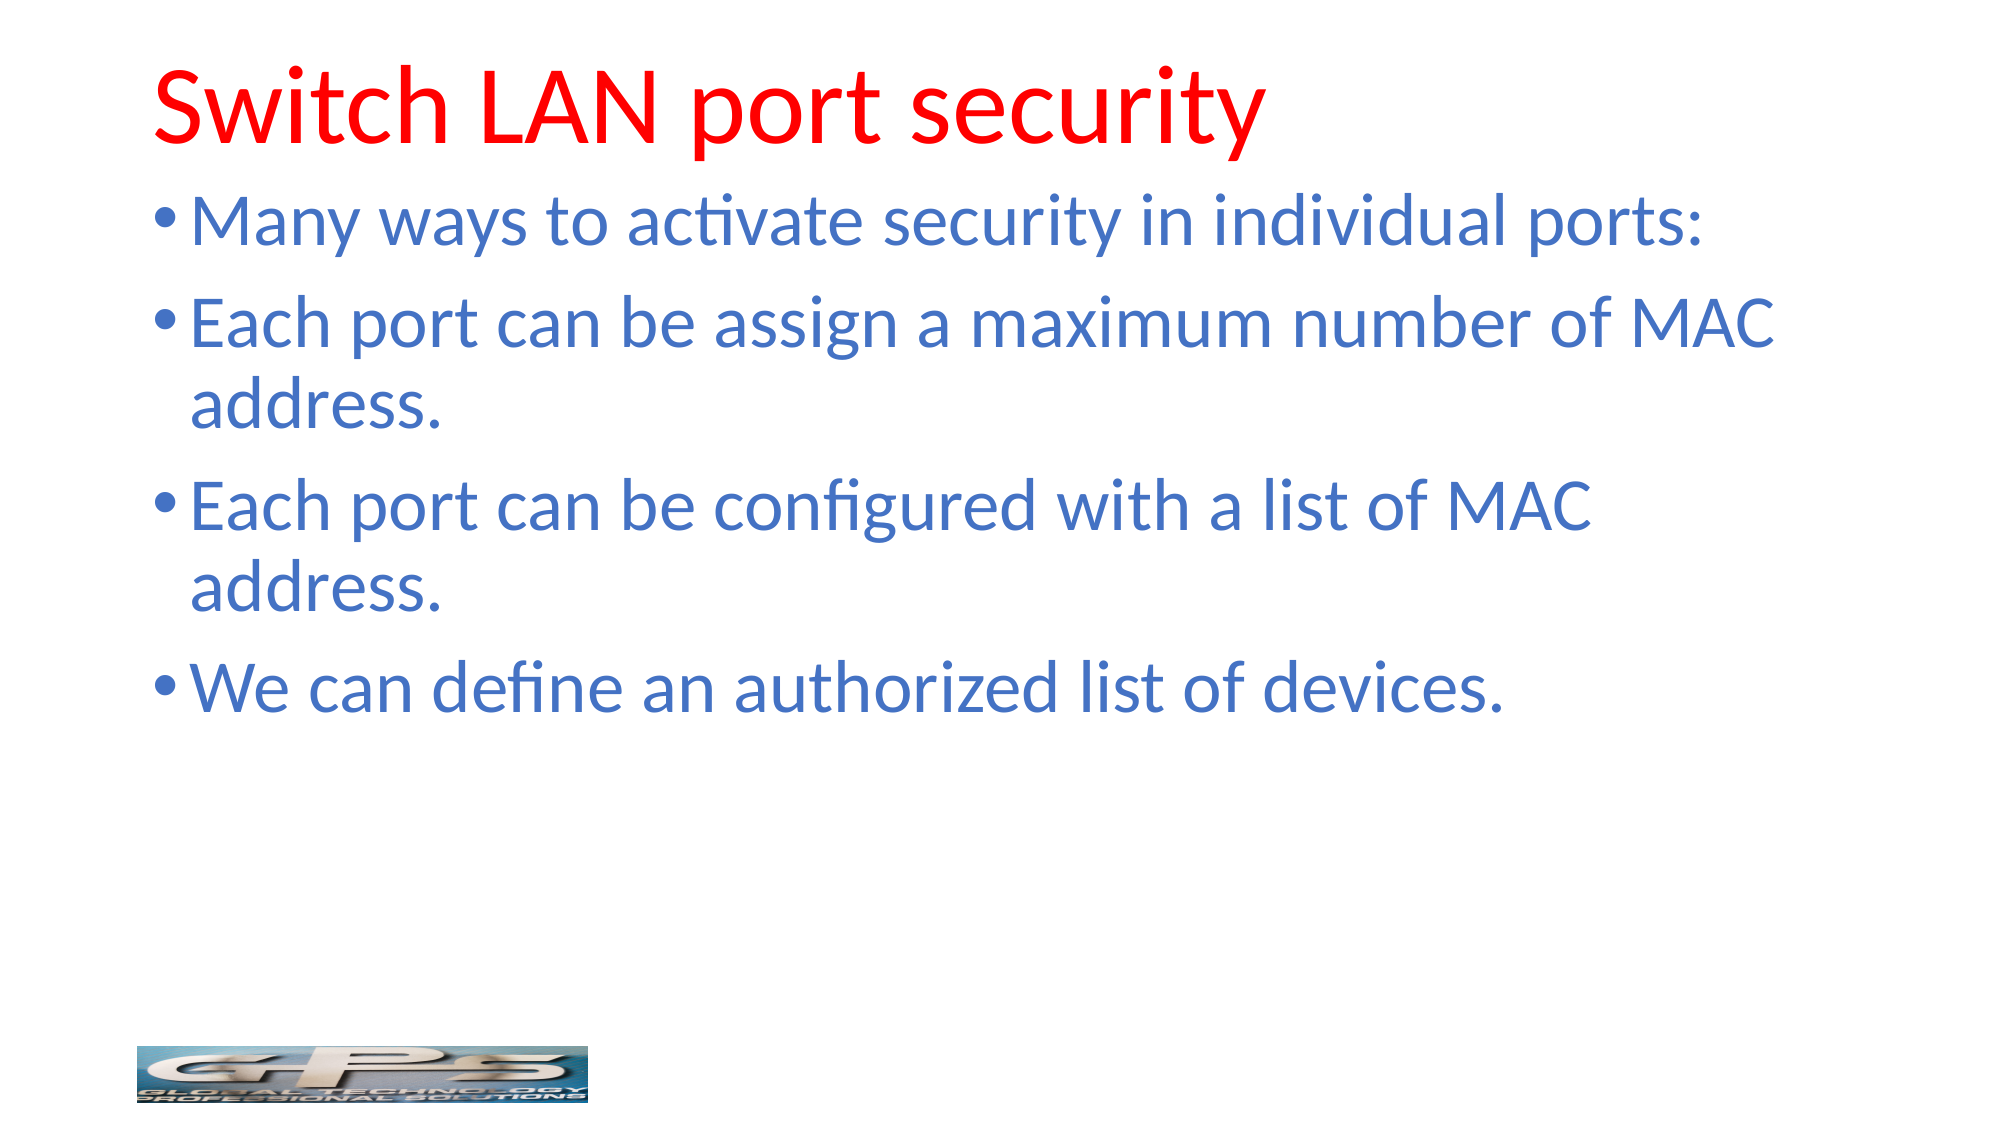

# Switch LAN port security
Many ways to activate security in individual ports:
Each port can be assign a maximum number of MAC address.
Each port can be configured with a list of MAC address.
We can define an authorized list of devices.